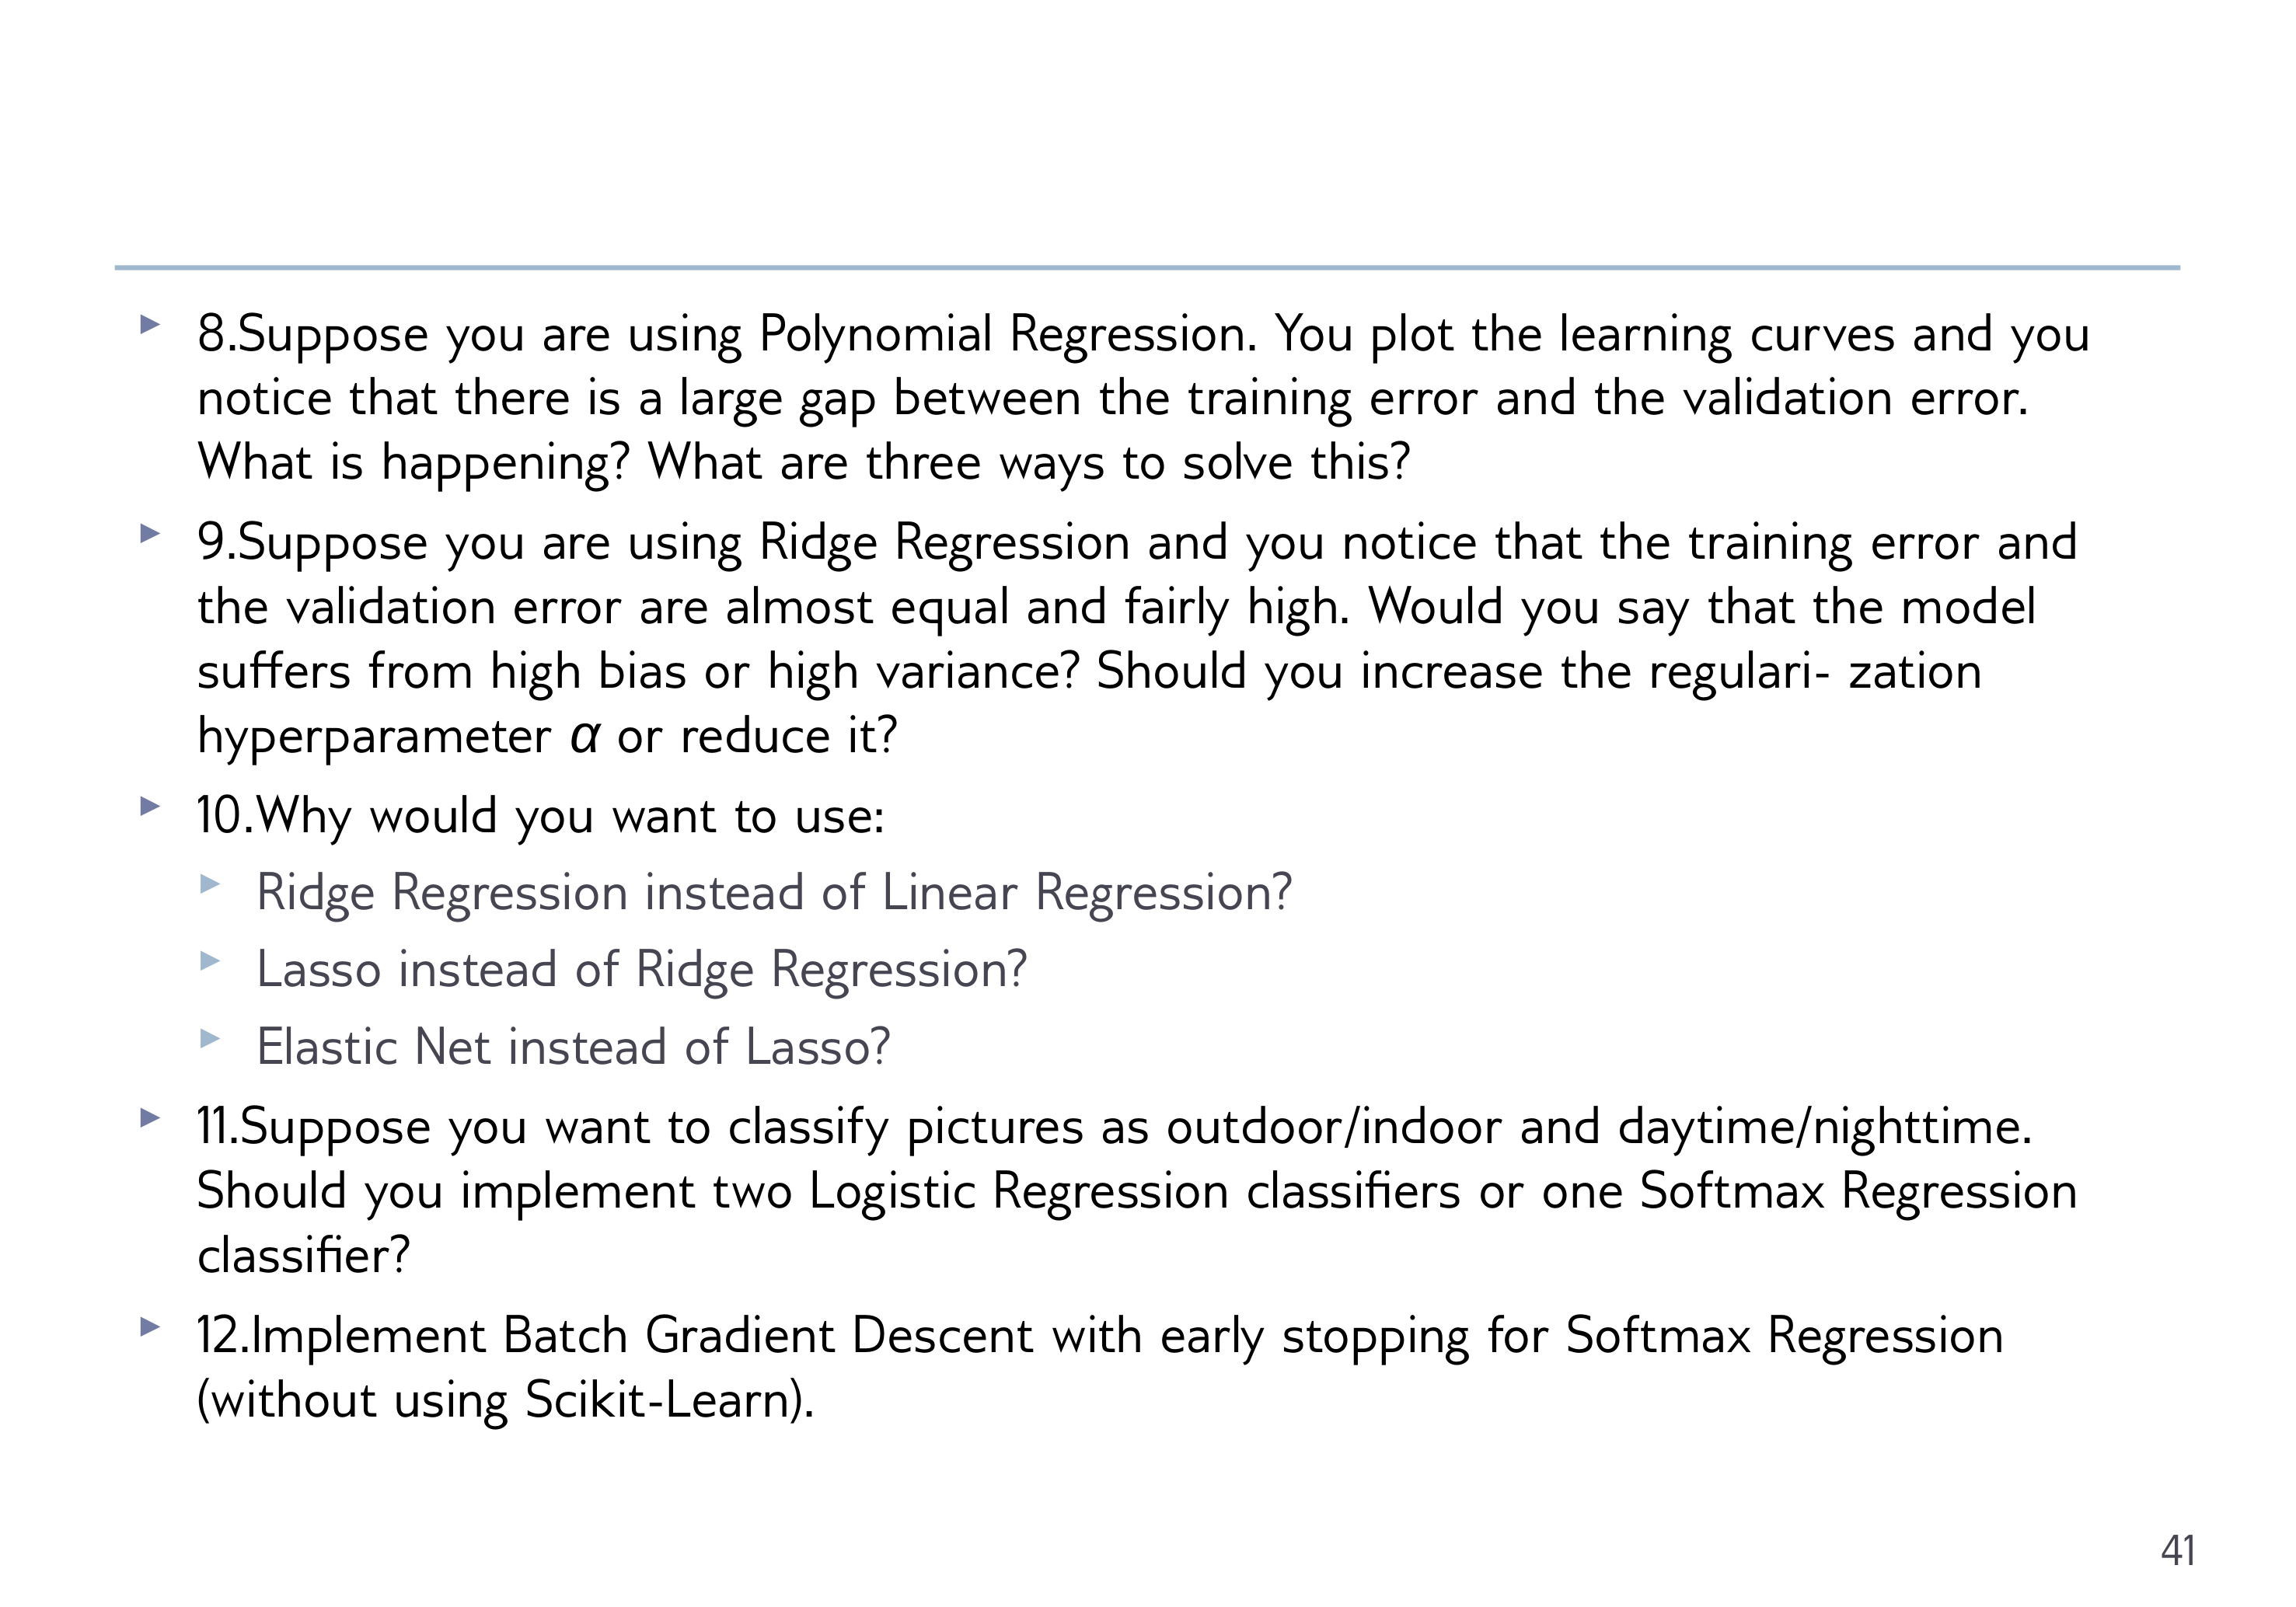

#
8.Suppose you are using Polynomial Regression. You plot the learning curves and you notice that there is a large gap between the training error and the validation error. What is happening? What are three ways to solve this?
9.Suppose you are using Ridge Regression and you notice that the training error and the validation error are almost equal and fairly high. Would you say that the model suffers from high bias or high variance? Should you increase the regulari‐ zation hyperparameter α or reduce it?
10.Why would you want to use:
Ridge Regression instead of Linear Regression?
Lasso instead of Ridge Regression?
Elastic Net instead of Lasso?
11.Suppose you want to classify pictures as outdoor/indoor and daytime/nighttime. Should you implement two Logistic Regression classifiers or one Softmax Regression classifier?
12.Implement Batch Gradient Descent with early stopping for Softmax Regression (without using Scikit-Learn).
41